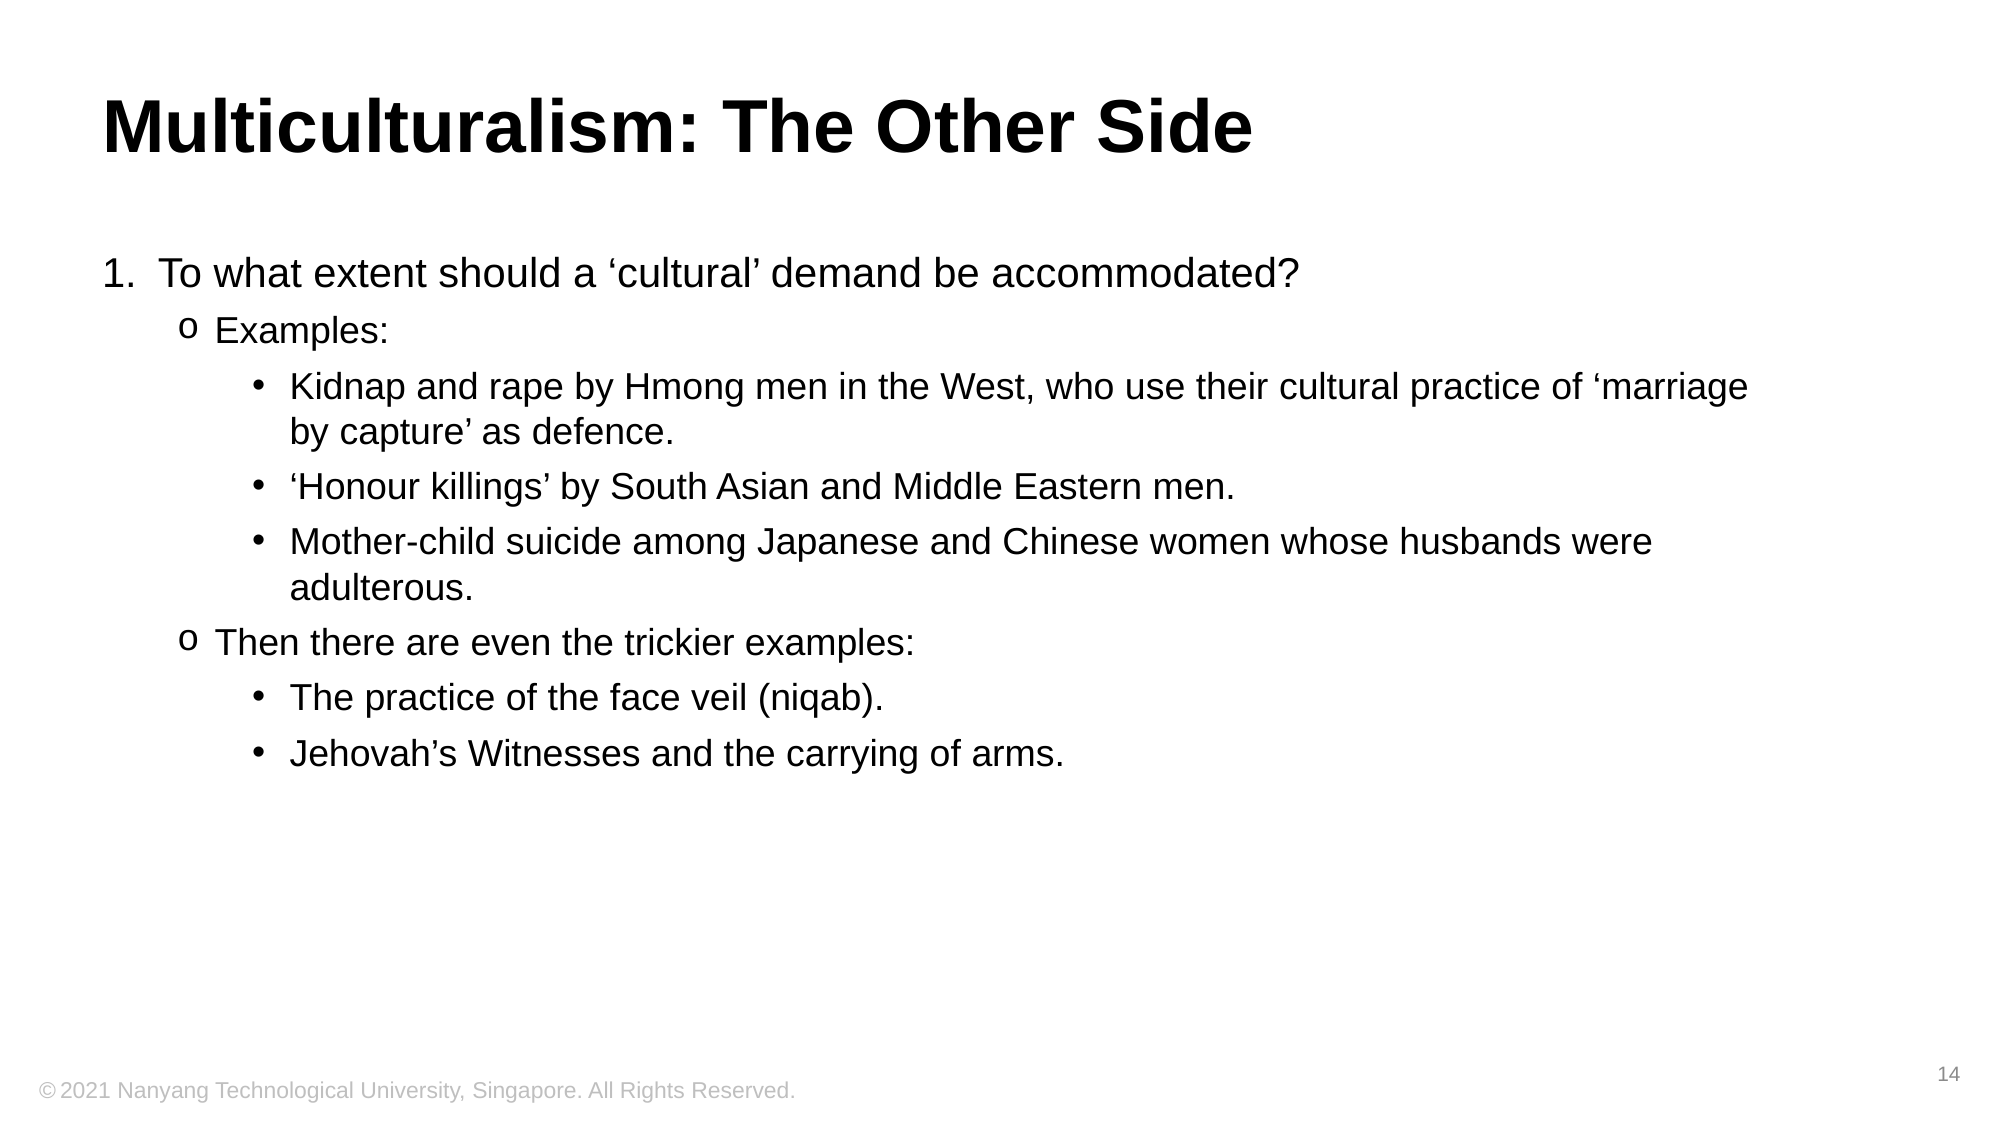

# Multiculturalism: The Other Side
To what extent should a ‘cultural’ demand be accommodated?
Examples:
Kidnap and rape by Hmong men in the West, who use their cultural practice of ‘marriage by capture’ as defence.
‘Honour killings’ by South Asian and Middle Eastern men.
Mother-child suicide among Japanese and Chinese women whose husbands were adulterous.
Then there are even the trickier examples:
The practice of the face veil (niqab).
Jehovah’s Witnesses and the carrying of arms.
14